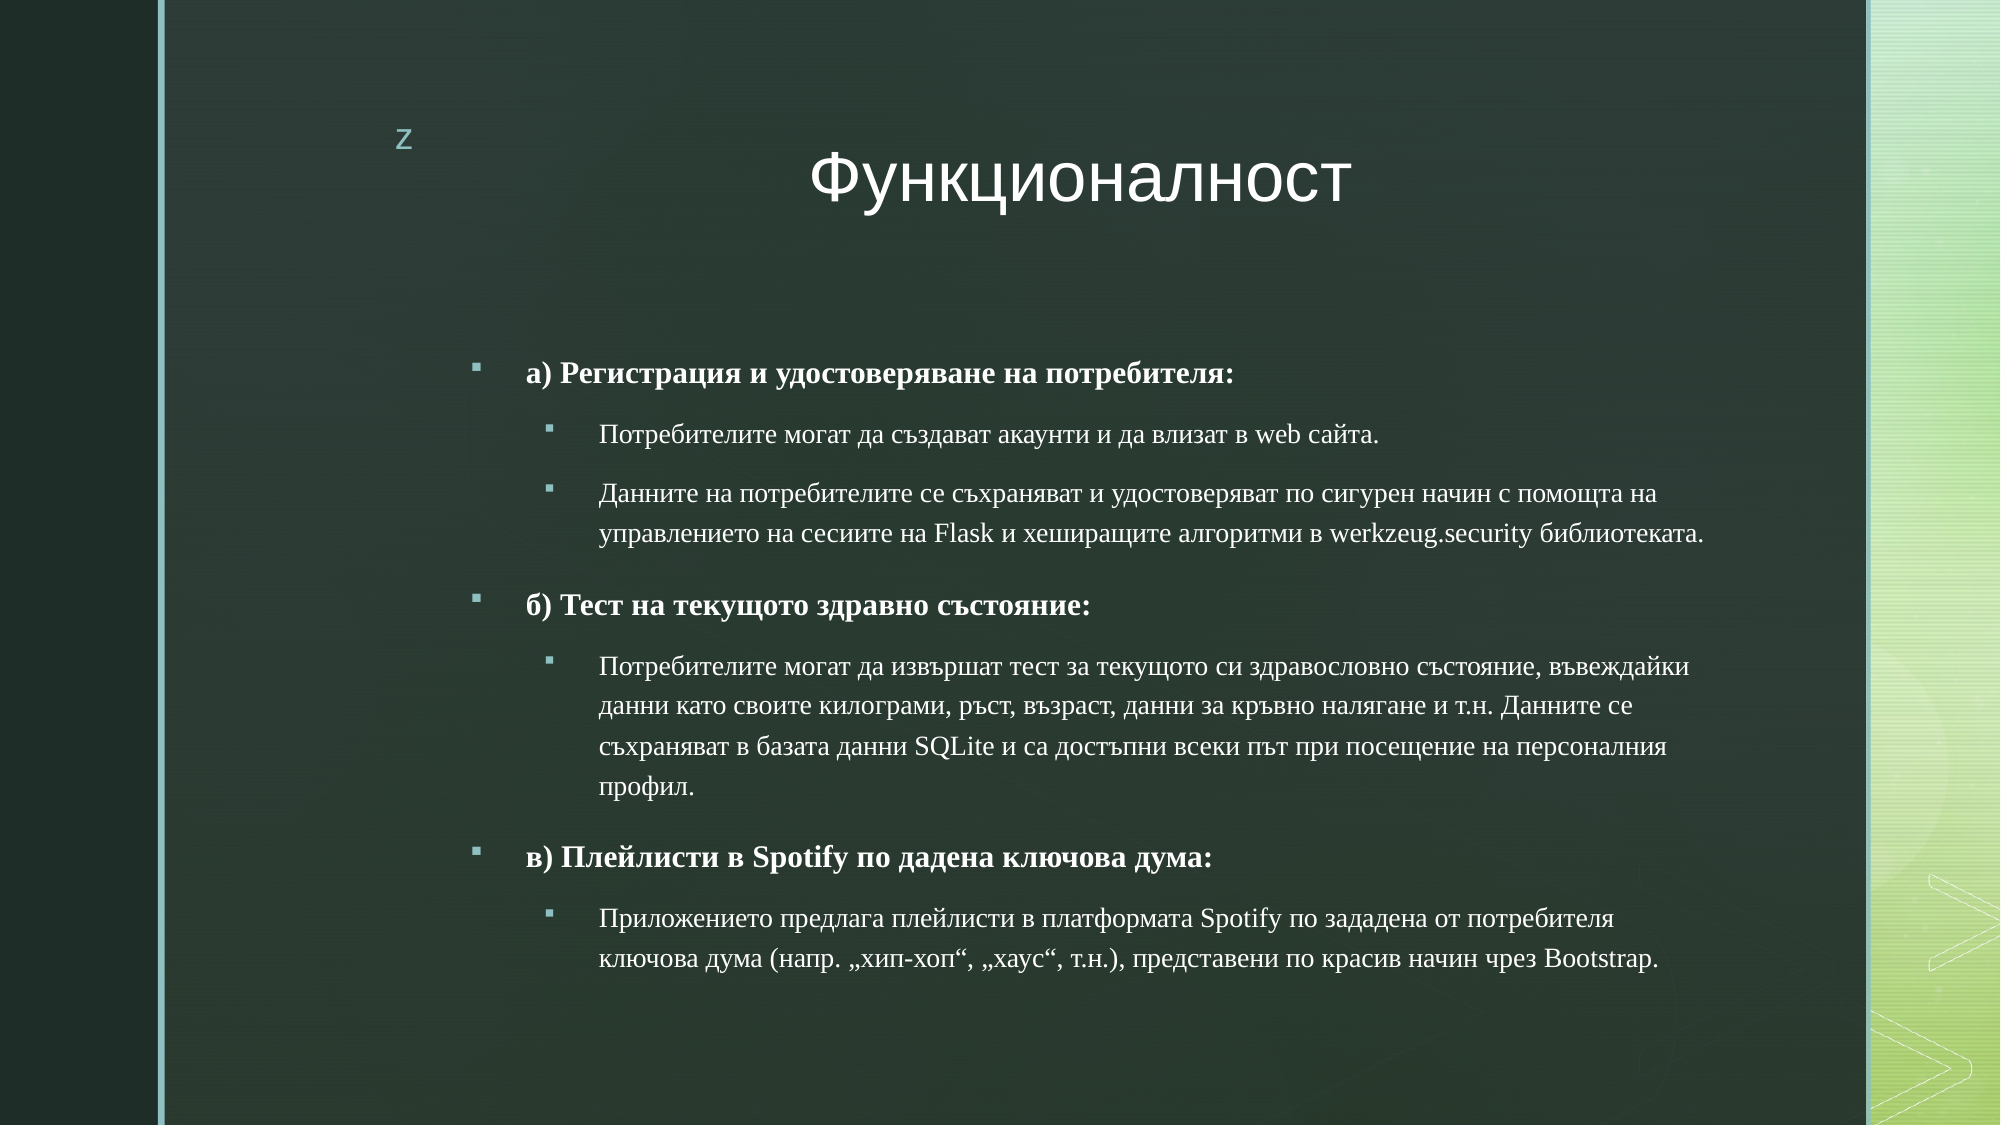

# Функционалност
а) Регистрация и удостоверяване на потребителя:
Потребителите могат да създават акаунти и да влизат в web сайта.
Данните на потребителите се съхраняват и удостоверяват по сигурен начин с помощта на управлението на сесиите на Flask и хеширащите алгоритми в werkzeug.security библиотеката.
б) Тест на текущото здравно състояние:
Потребителите могат да извършат тест за текущото си здравословно състояние, въвеждайки данни като своите килограми, ръст, възраст, данни за кръвно налягане и т.н. Данните се съхраняват в базата данни SQLite и са достъпни всеки път при посещение на персоналния профил.
в) Плейлисти в Spotify по дадена ключова дума:
Приложението предлага плейлисти в платформата Spotify по зададена от потребителя ключова дума (напр. „хип-хоп“, „хаус“, т.н.), представени по красив начин чрез Bootstrap.